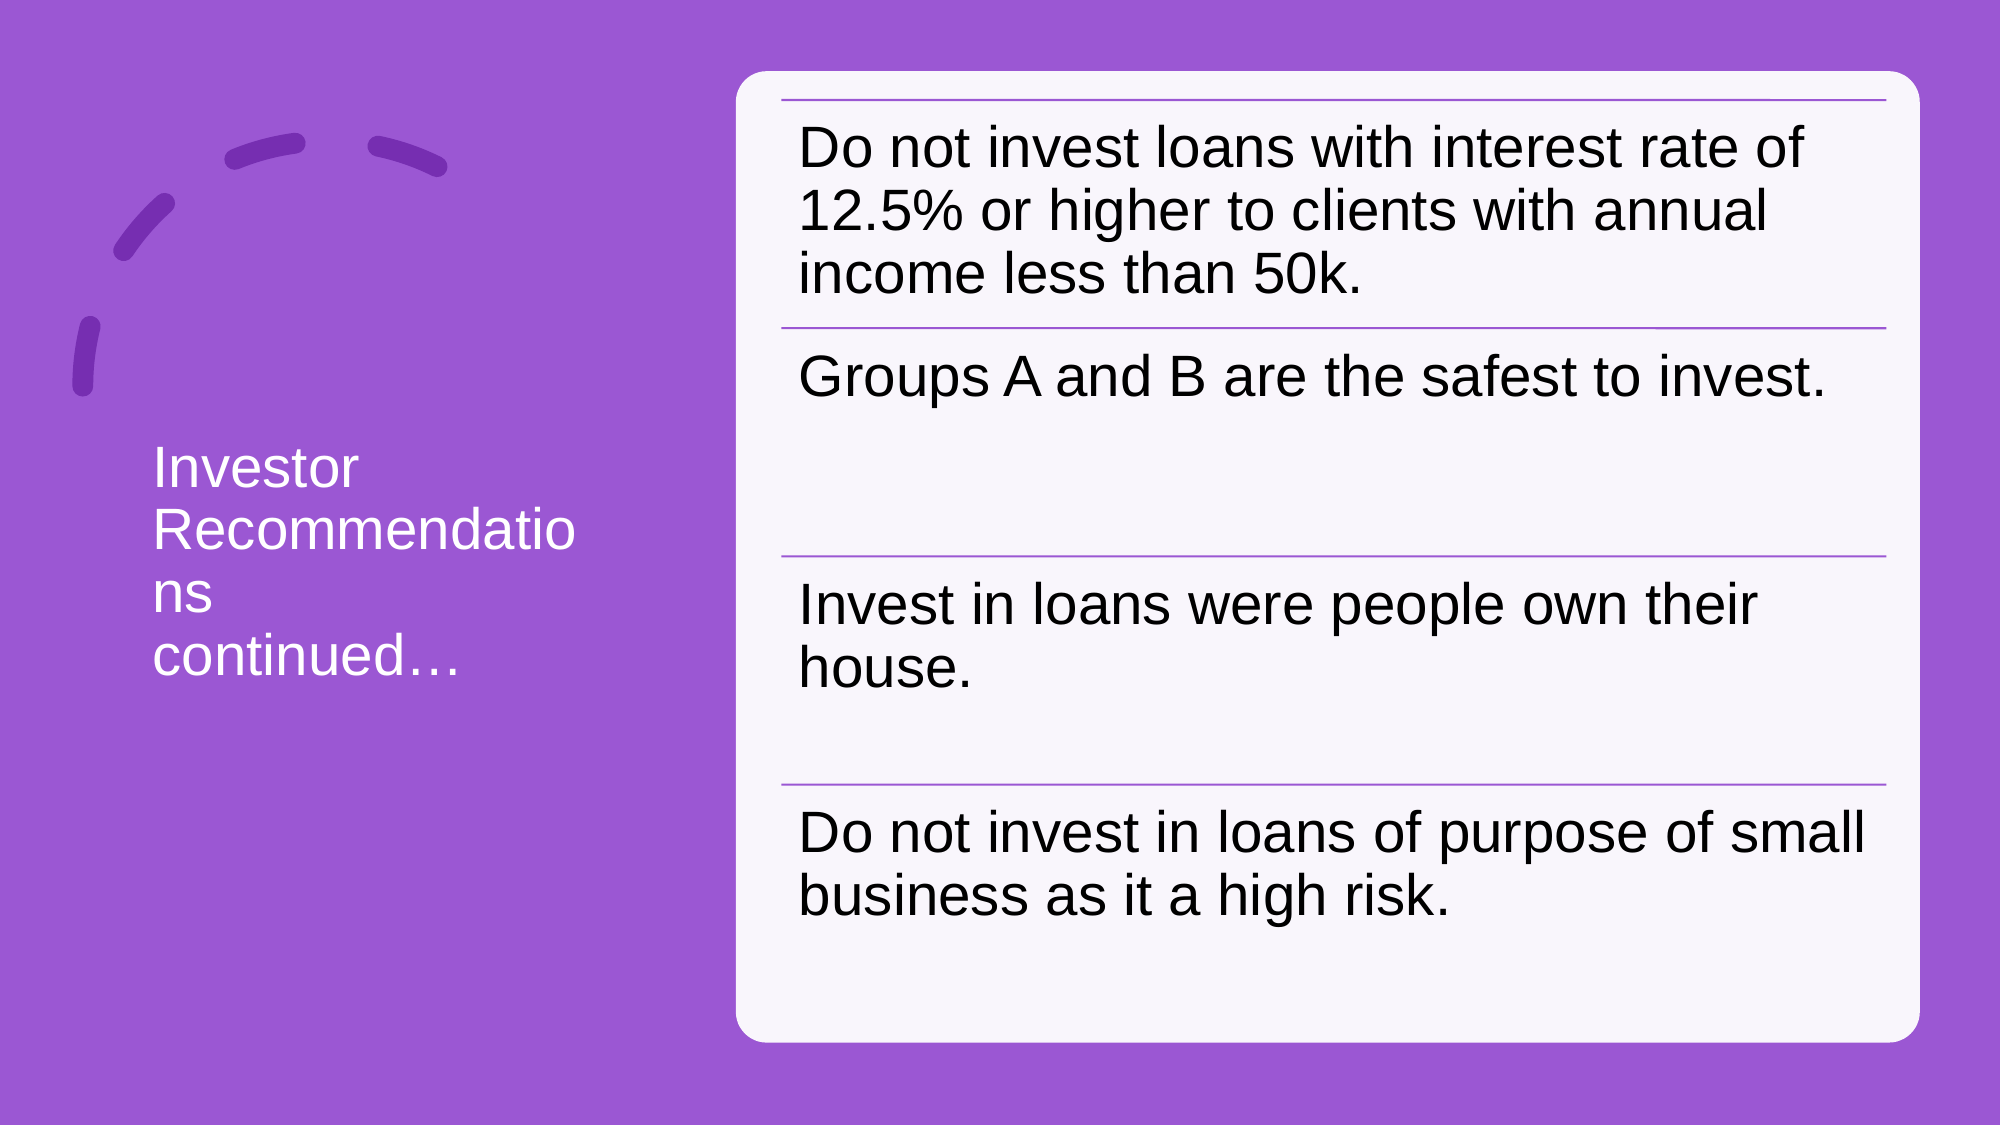

Do not invest loans with interest rate of 12.5% or higher to clients with annual income less than 50k.
Groups A and B are the safest to invest.
Invest in loans were people own their house.
Do not invest in loans of purpose of small business as it a high risk.
# Investor Recommendations continued…